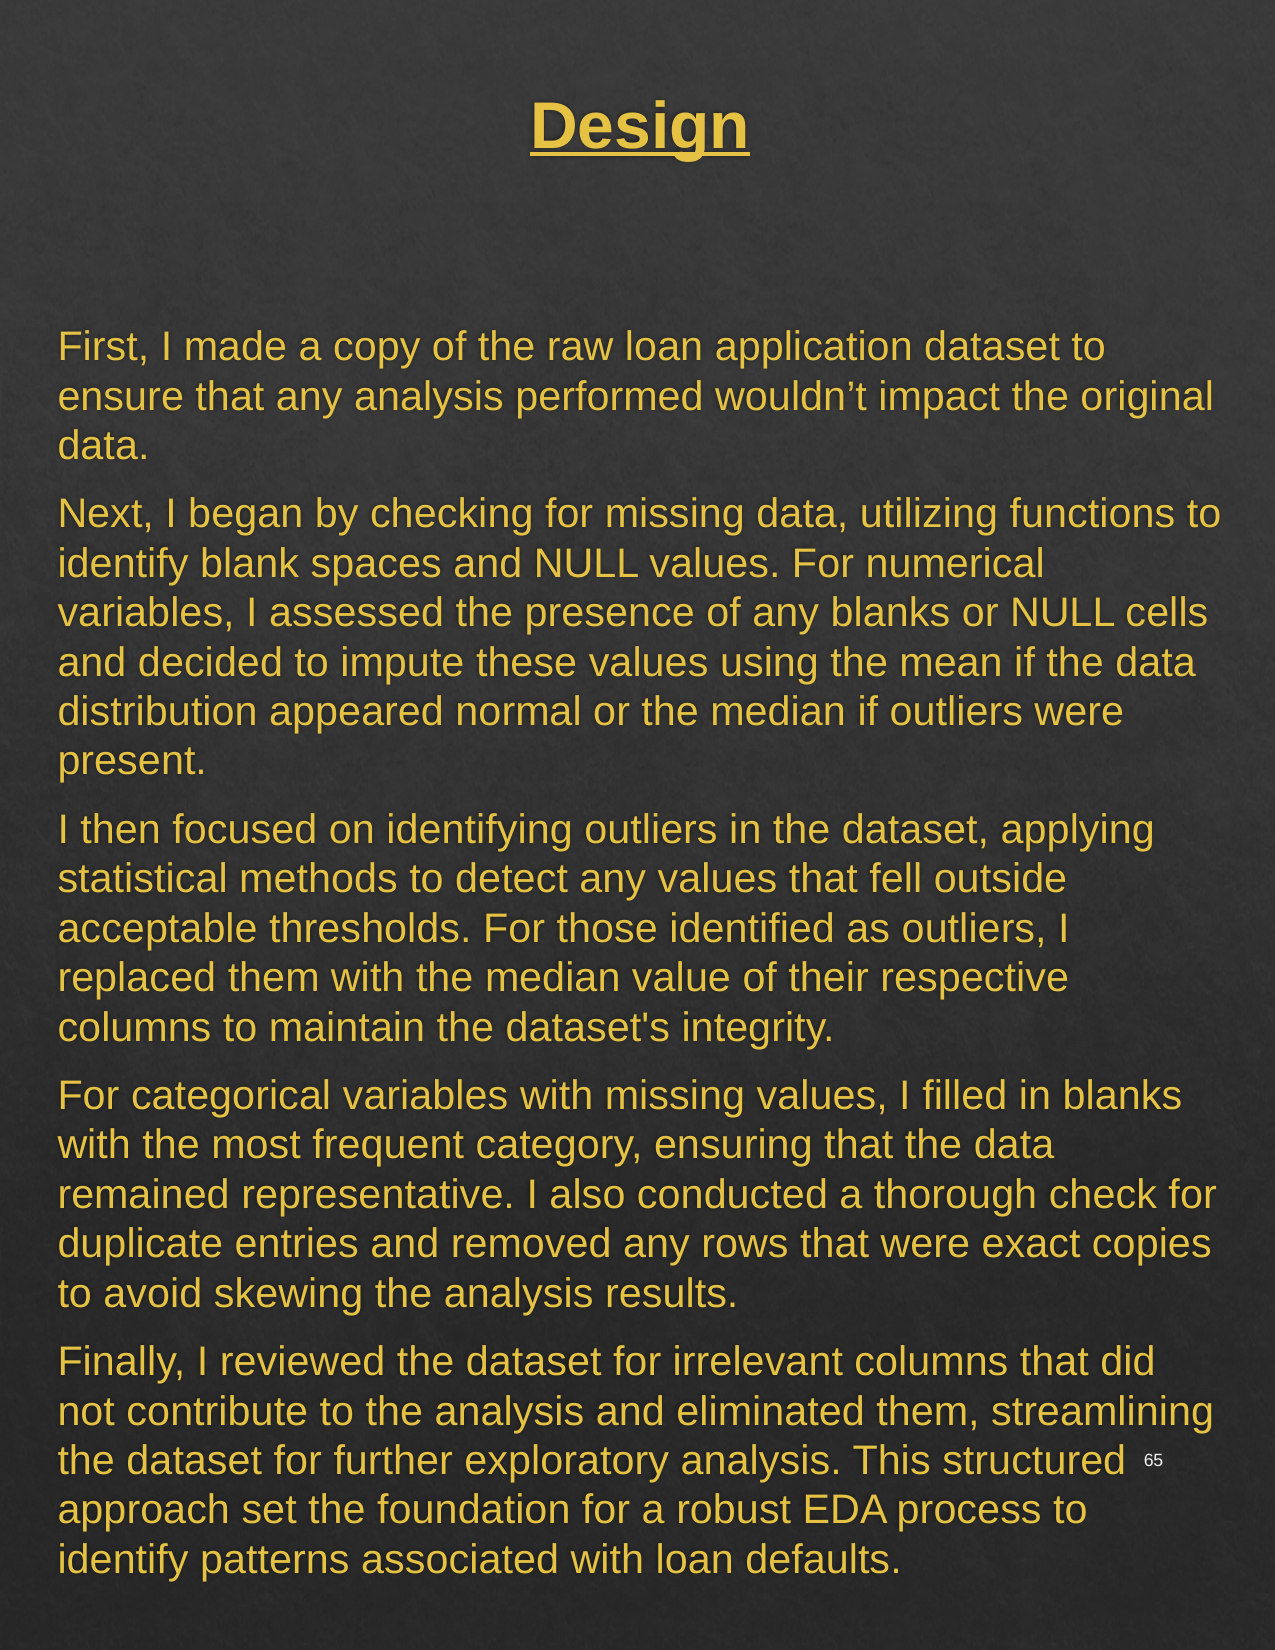

Design

First, I made a copy of the raw loan application dataset to ensure that any analysis performed wouldn’t impact the original data.
Next, I began by checking for missing data, utilizing functions to identify blank spaces and NULL values. For numerical variables, I assessed the presence of any blanks or NULL cells and decided to impute these values using the mean if the data distribution appeared normal or the median if outliers were present.
I then focused on identifying outliers in the dataset, applying statistical methods to detect any values that fell outside acceptable thresholds. For those identified as outliers, I replaced them with the median value of their respective columns to maintain the dataset's integrity.
For categorical variables with missing values, I filled in blanks with the most frequent category, ensuring that the data remained representative. I also conducted a thorough check for duplicate entries and removed any rows that were exact copies to avoid skewing the analysis results.
Finally, I reviewed the dataset for irrelevant columns that did not contribute to the analysis and eliminated them, streamlining the dataset for further exploratory analysis. This structured approach set the foundation for a robust EDA process to identify patterns associated with loan defaults.
65